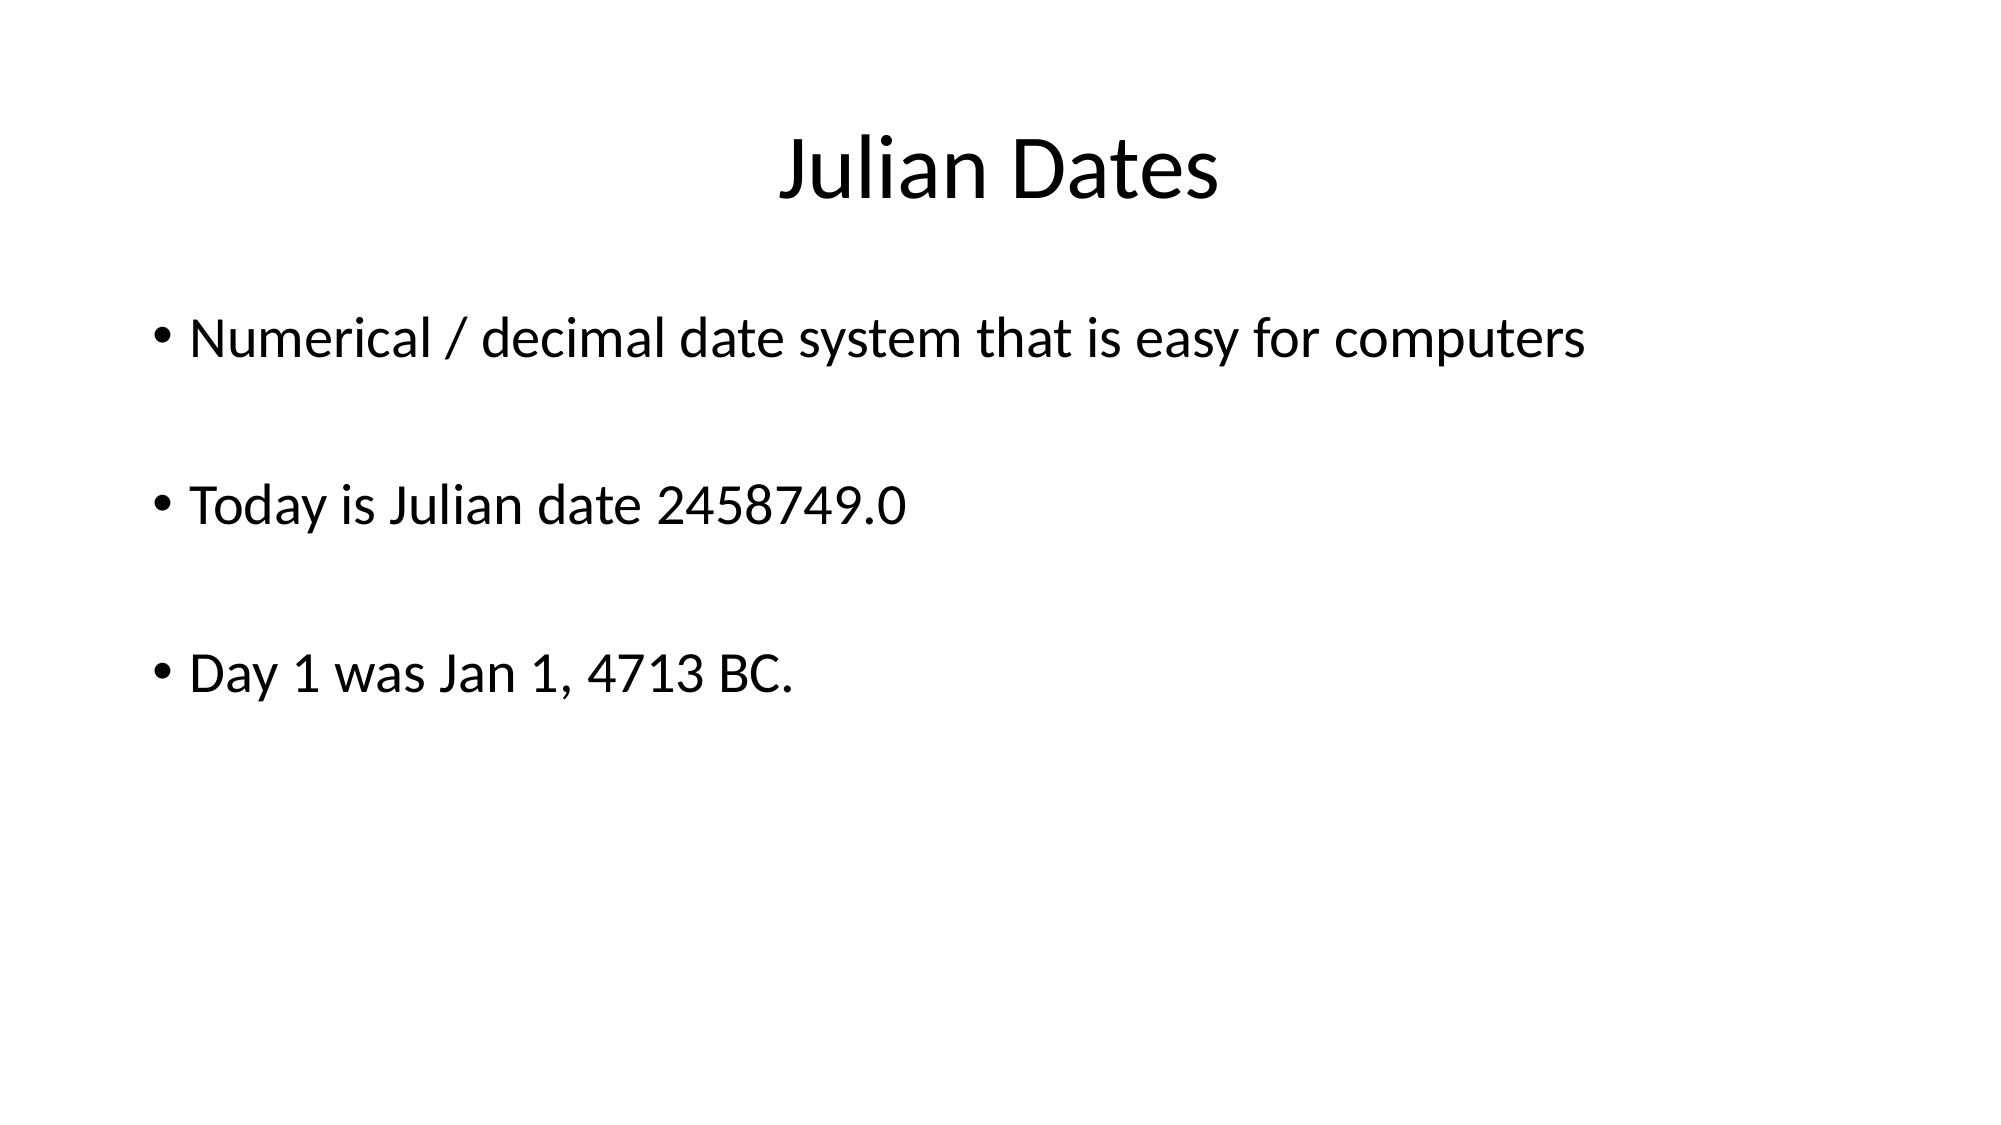

# Julian Dates
Numerical / decimal date system that is easy for computers

Today is Julian date 2458749.0

Day 1 was Jan 1, 4713 BC.